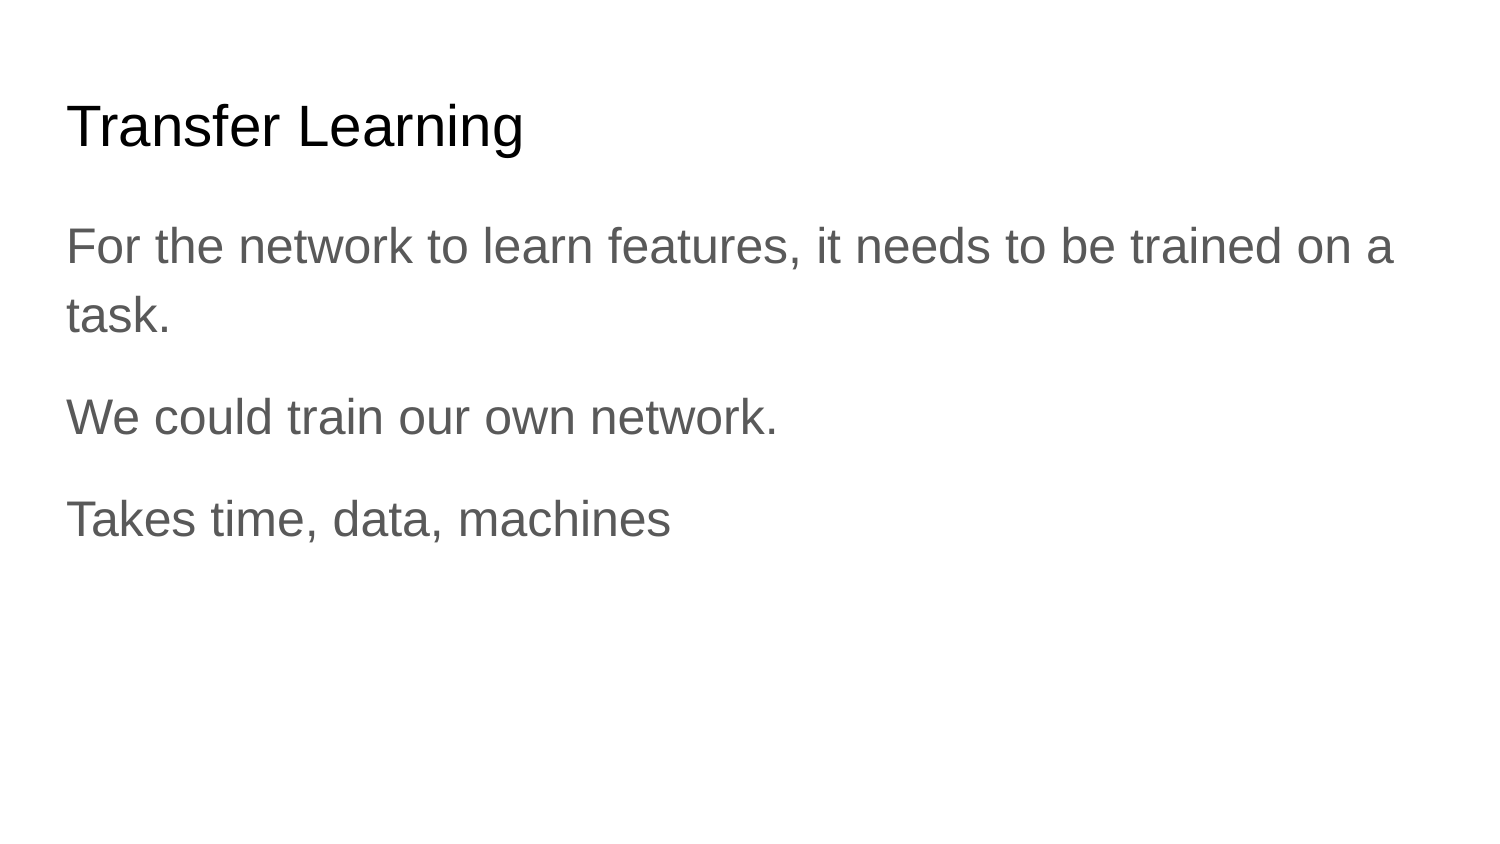

# Transfer Learning
For the network to learn features, it needs to be trained on a task.
We could train our own network.
Takes time, data, machines